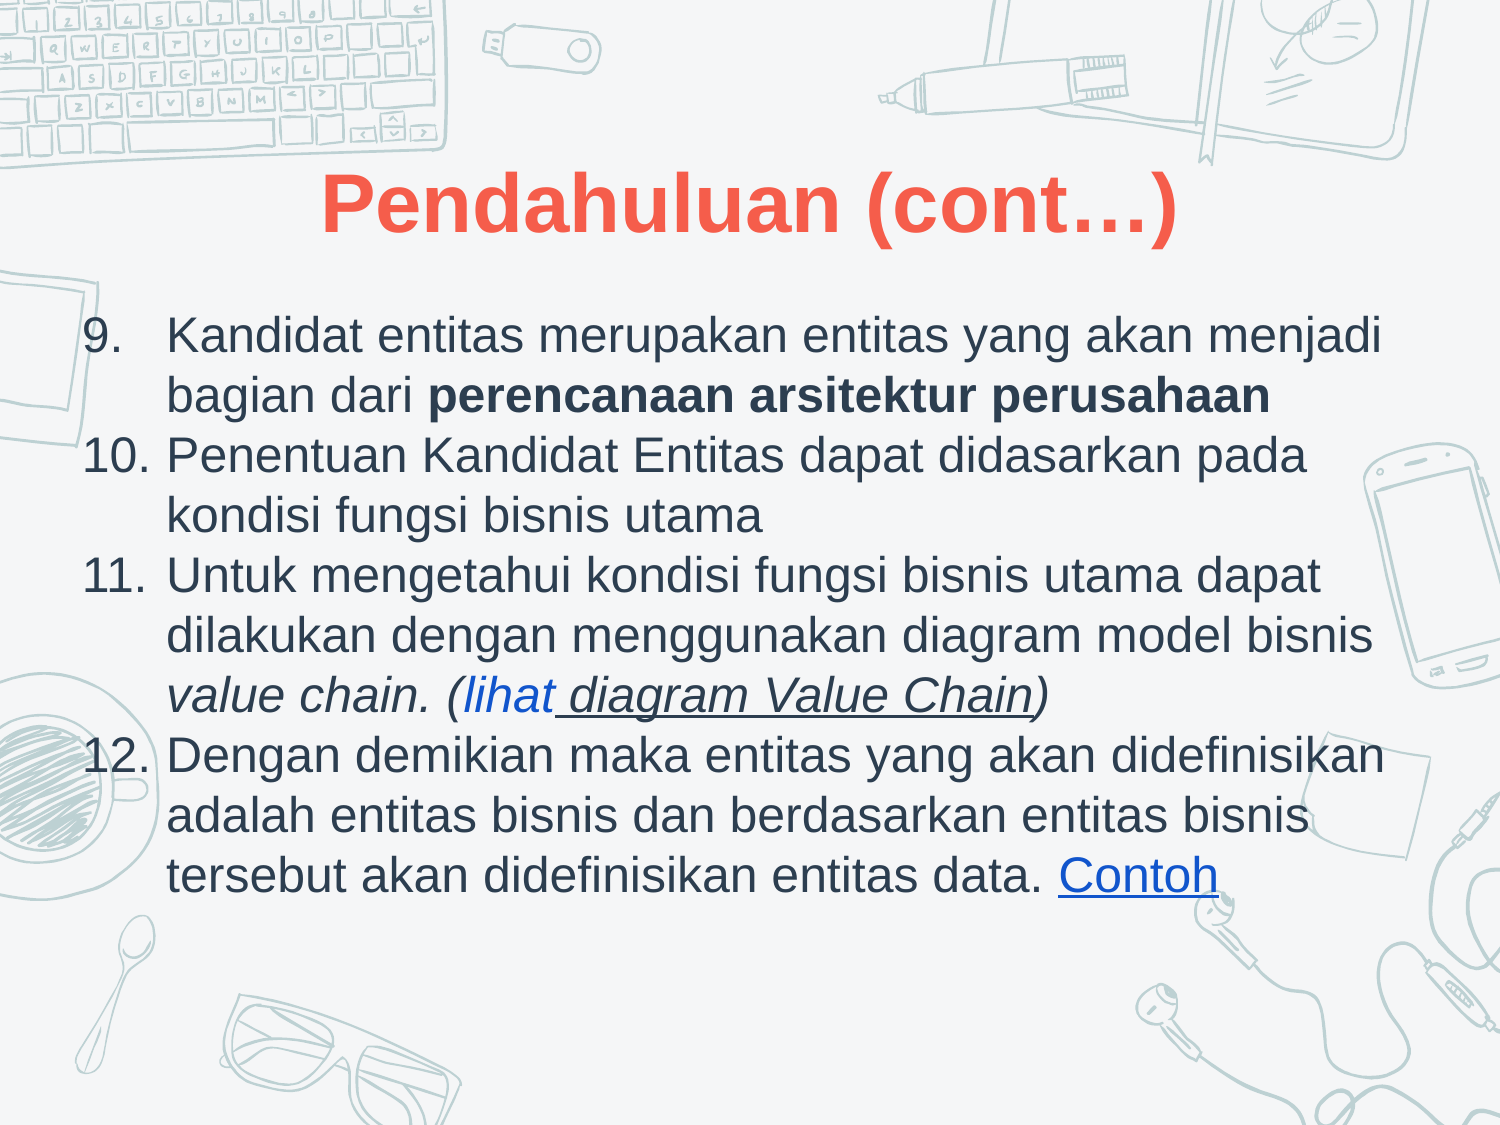

# Pendahuluan (cont…)
Kandidat entitas merupakan entitas yang akan menjadi bagian dari perencanaan arsitektur perusahaan
Penentuan Kandidat Entitas dapat didasarkan pada kondisi fungsi bisnis utama
Untuk mengetahui kondisi fungsi bisnis utama dapat dilakukan dengan menggunakan diagram model bisnis value chain. (lihat diagram Value Chain)
Dengan demikian maka entitas yang akan didefinisikan adalah entitas bisnis dan berdasarkan entitas bisnis tersebut akan didefinisikan entitas data. Contoh